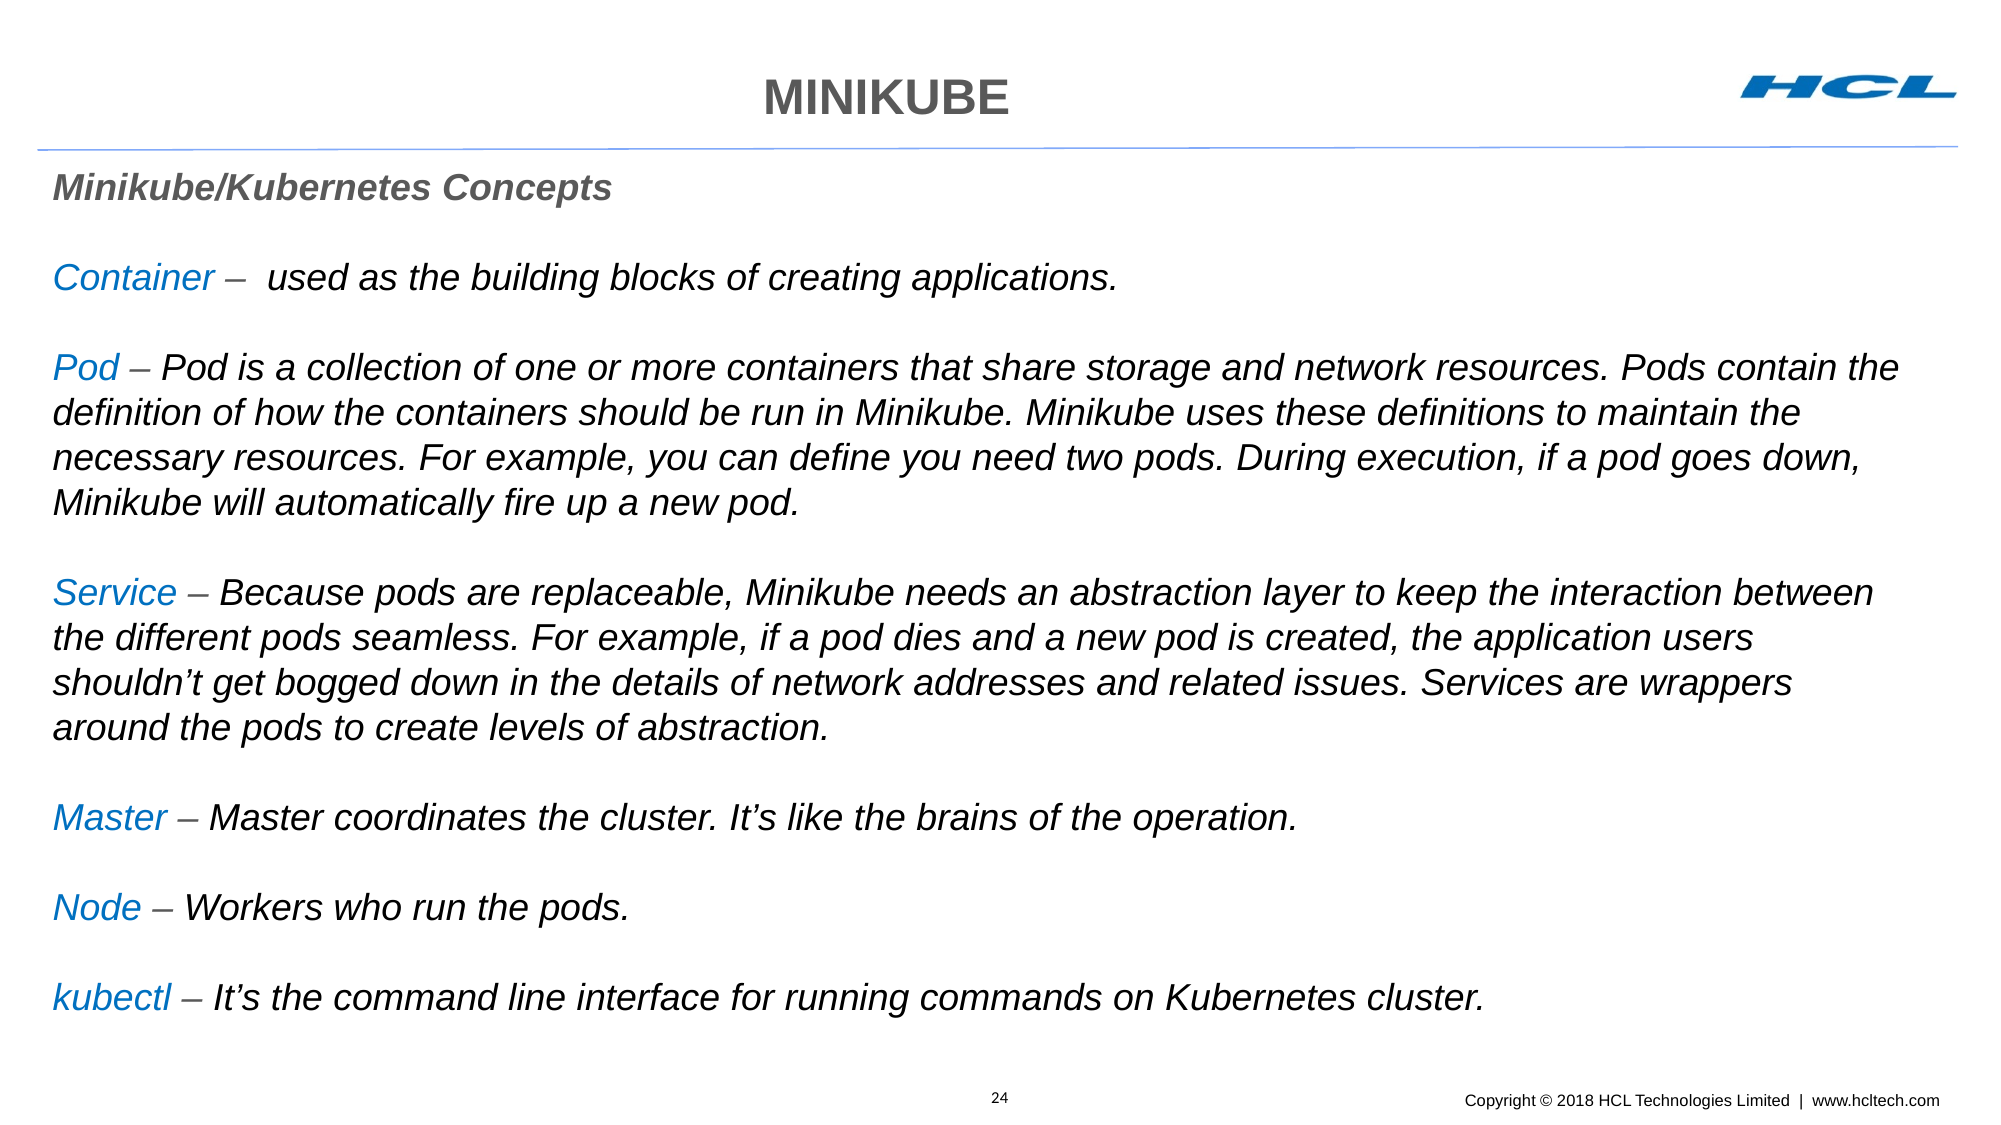

# MINIKUBE
Minikube/Kubernetes Concepts

Container –  used as the building blocks of creating applications.

Pod – Pod is a collection of one or more containers that share storage and network resources. Pods contain the definition of how the containers should be run in Minikube. Minikube uses these definitions to maintain the necessary resources. For example, you can define you need two pods. During execution, if a pod goes down,
Minikube will automatically fire up a new pod.

Service – Because pods are replaceable, Minikube needs an abstraction layer to keep the interaction between the different pods seamless. For example, if a pod dies and a new pod is created, the application users shouldn’t get bogged down in the details of network addresses and related issues. Services are wrappers around the pods to create levels of abstraction.

Master – Master coordinates the cluster. It’s like the brains of the operation.

Node – Workers who run the pods.

kubectl – It’s the command line interface for running commands on Kubernetes cluster.